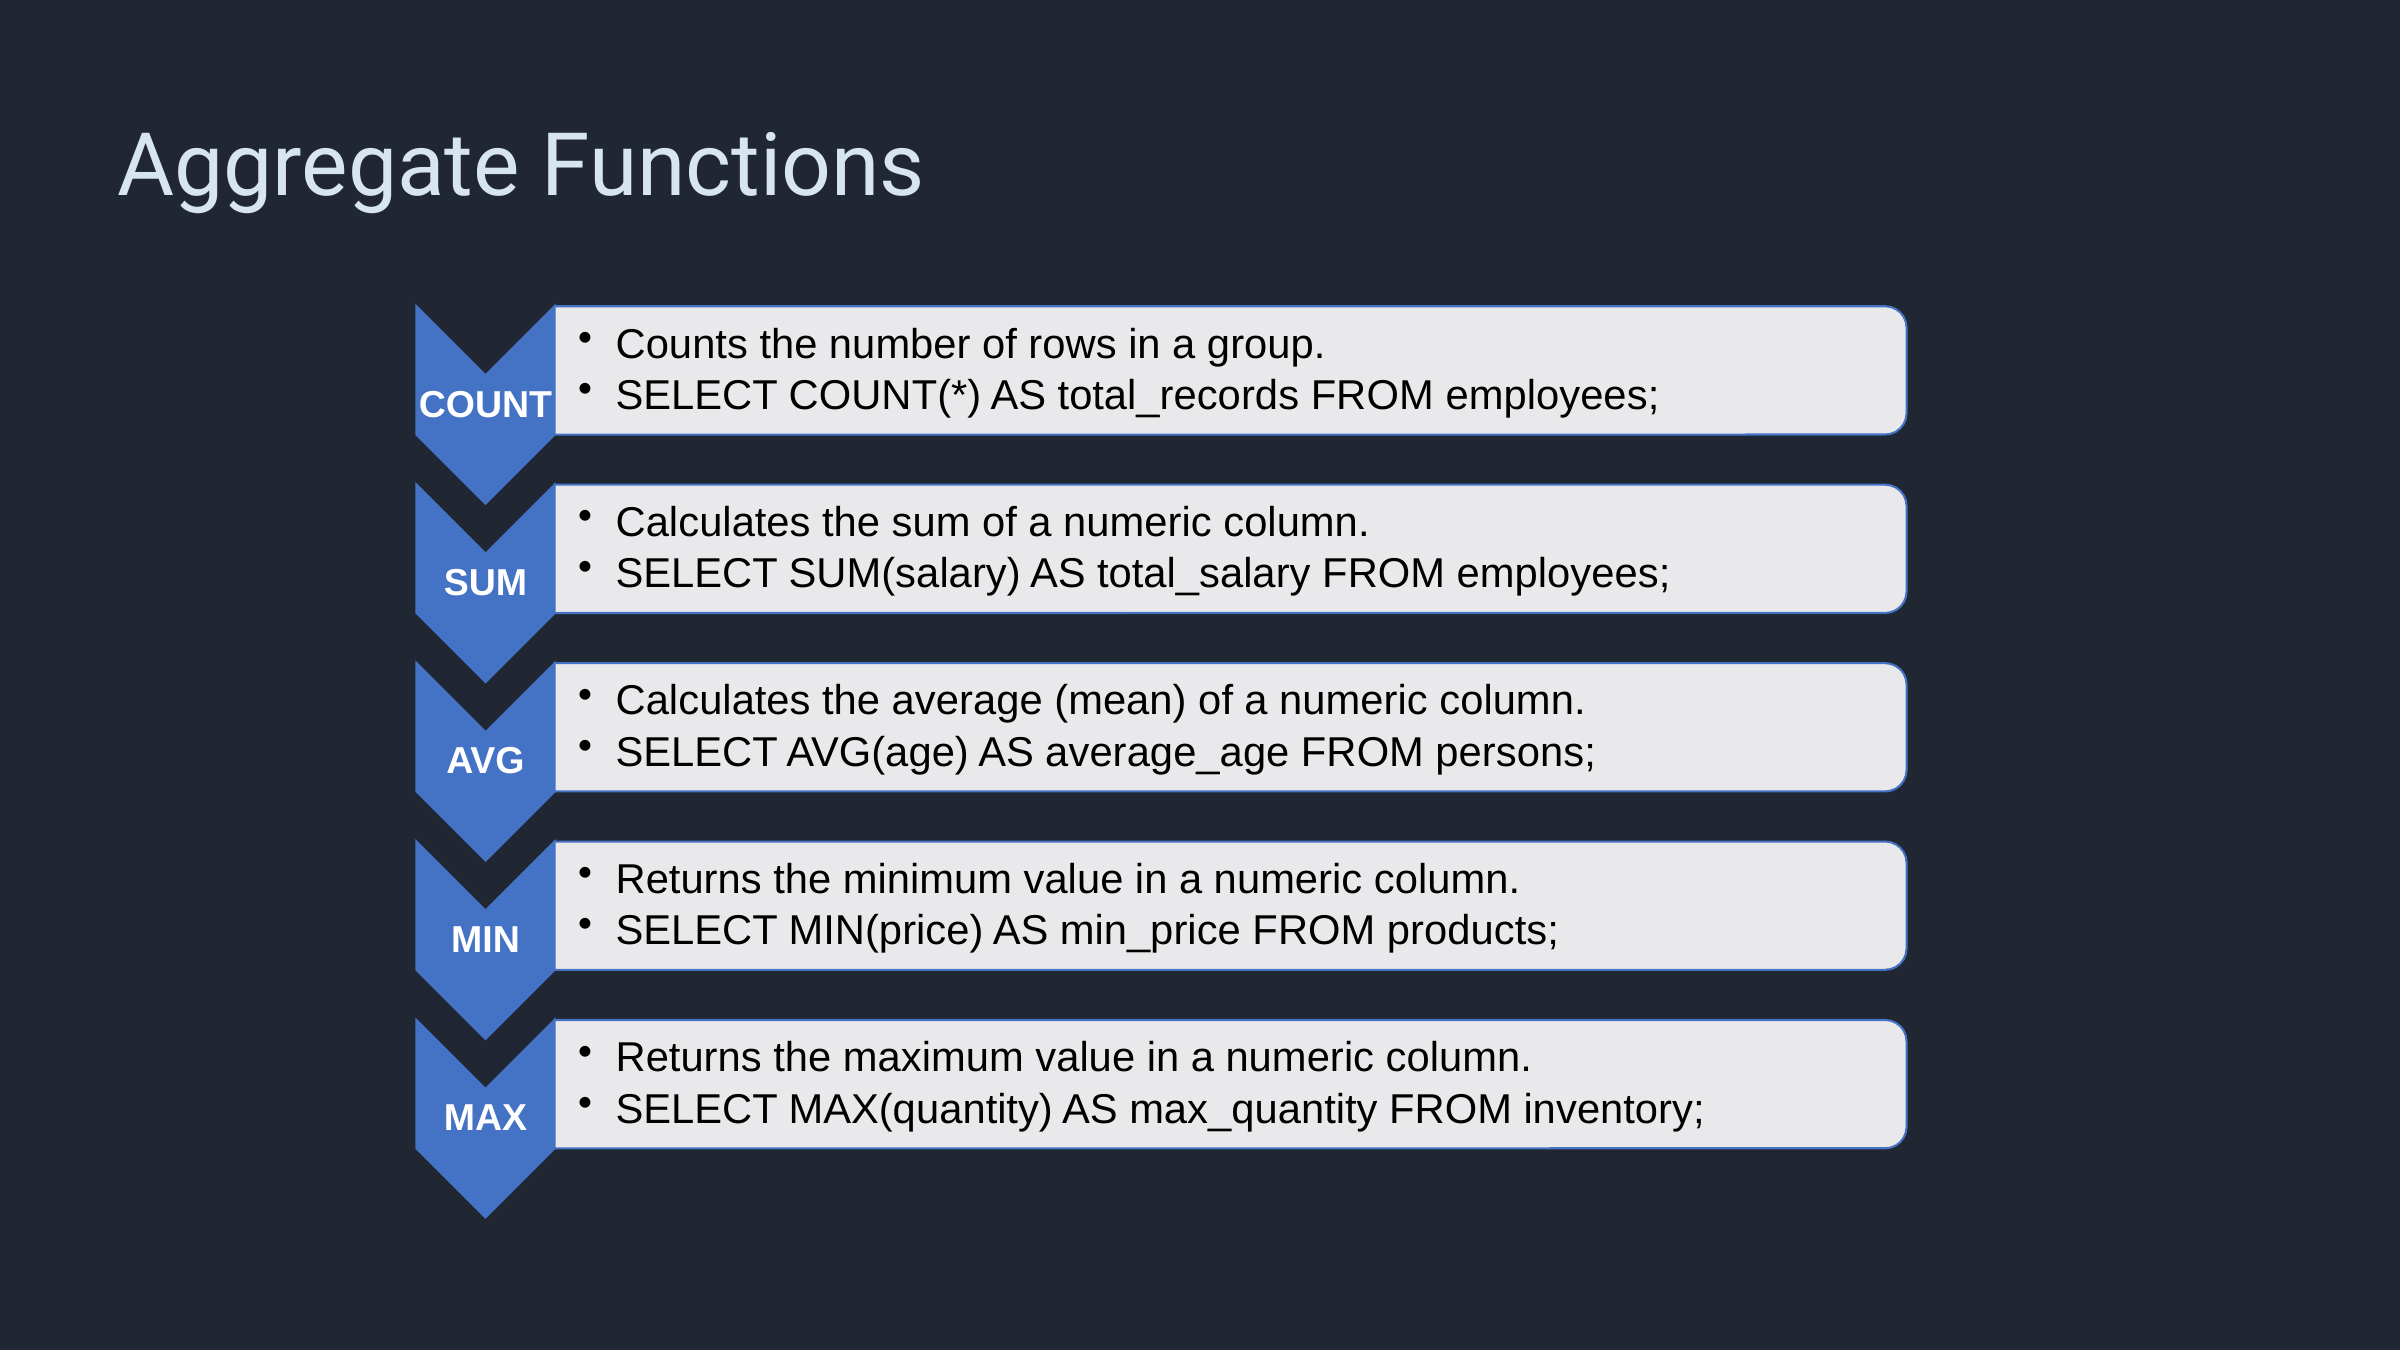

Aggregate Functions
COUNT
Counts the number of rows in a group.
SELECT COUNT(*) AS total_records FROM employees;
SUM
Calculates the sum of a numeric column.
SELECT SUM(salary) AS total_salary FROM employees;
AVG
Calculates the average (mean) of a numeric column.
SELECT AVG(age) AS average_age FROM persons;
MIN
Returns the minimum value in a numeric column.
SELECT MIN(price) AS min_price FROM products;
MAX
Returns the maximum value in a numeric column.
SELECT MAX(quantity) AS max_quantity FROM inventory;